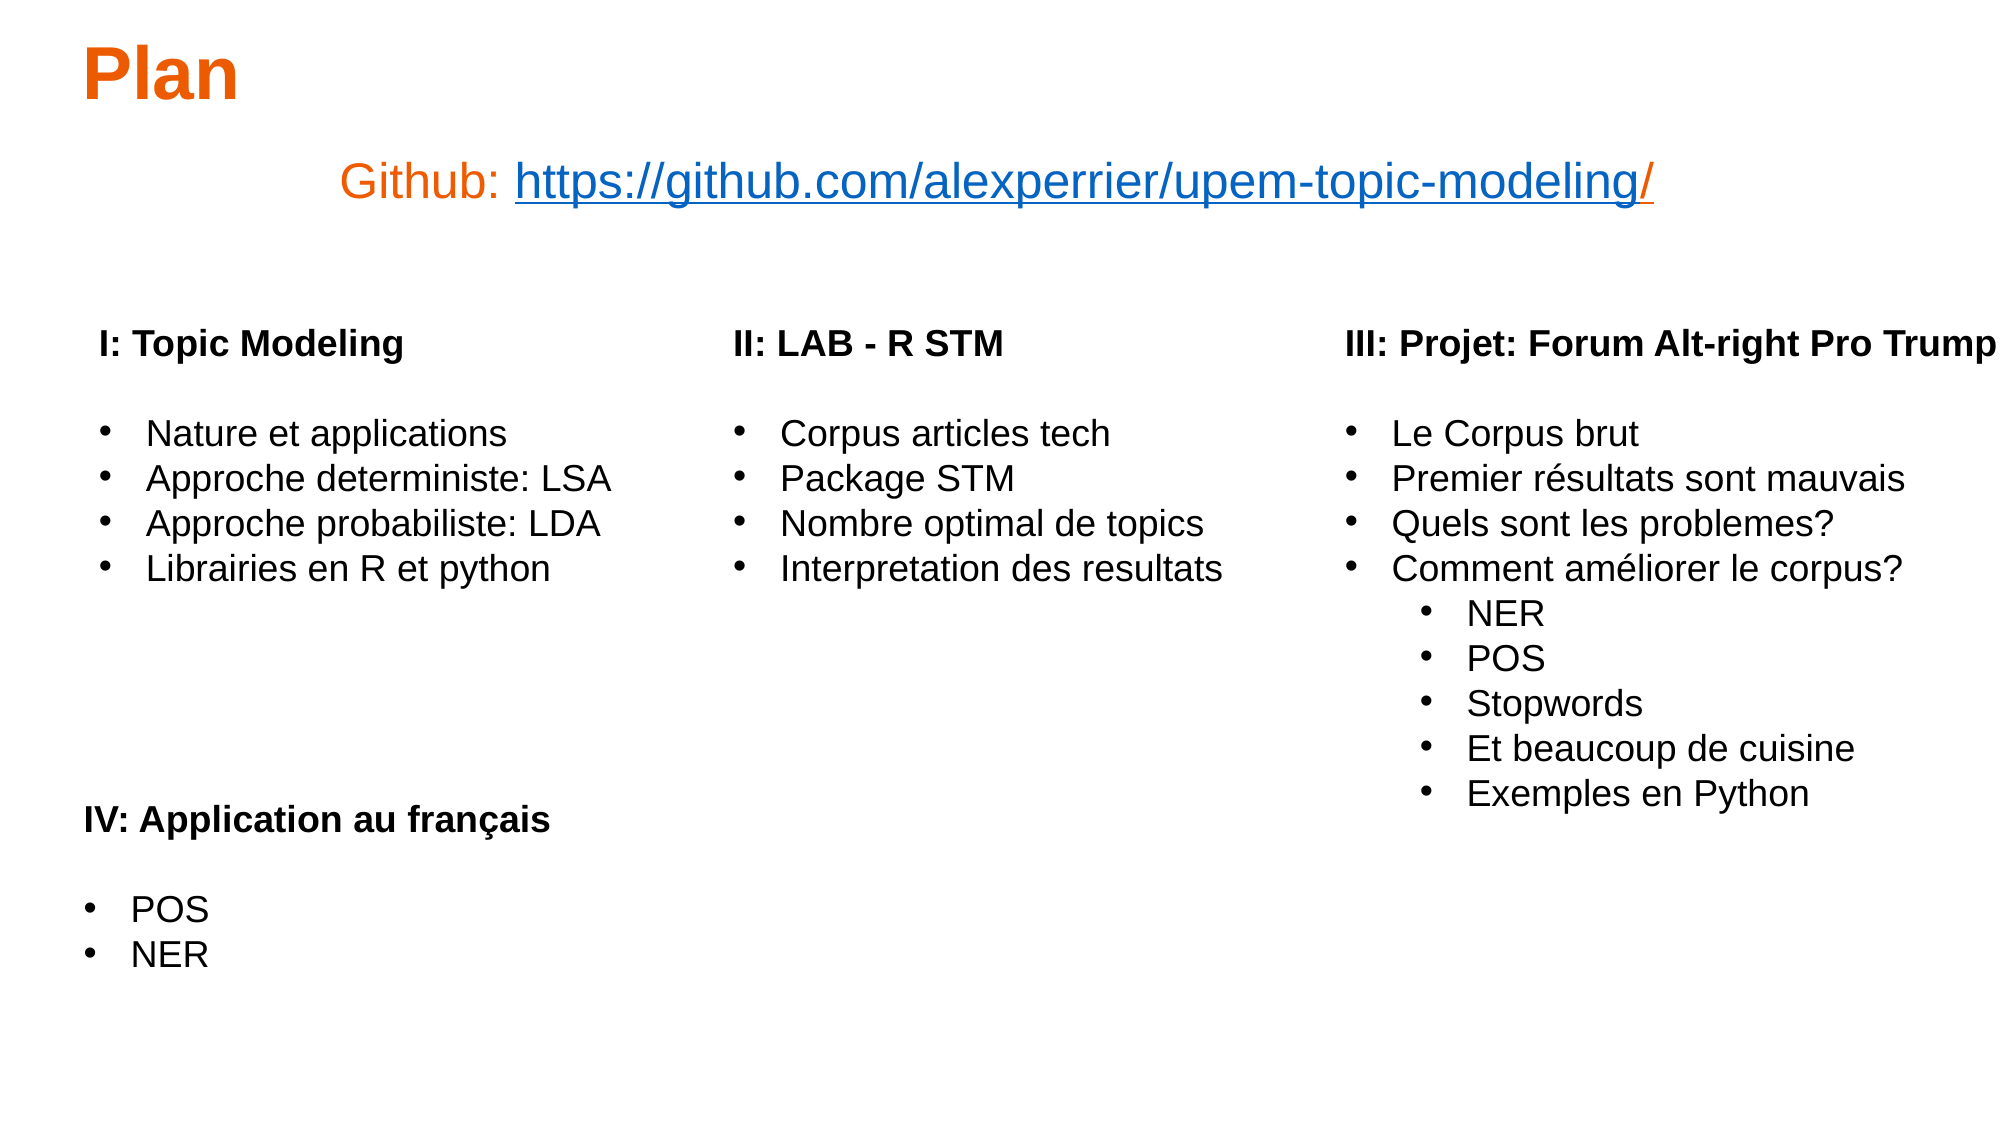

Plan
Github: https://github.com/alexperrier/upem-topic-modeling/
I: Topic Modeling

Nature et applications
Approche deterministe: LSA
Approche probabiliste: LDA
Librairies en R et python
II: LAB - R STM

Corpus articles tech
Package STM
Nombre optimal de topics
Interpretation des resultats

III: Projet: Forum Alt-right Pro Trump

Le Corpus brut
Premier résultats sont mauvais
Quels sont les problemes?
Comment améliorer le corpus?
NER
POS
Stopwords
Et beaucoup de cuisine
Exemples en Python
IV: Application au français

POS
NER